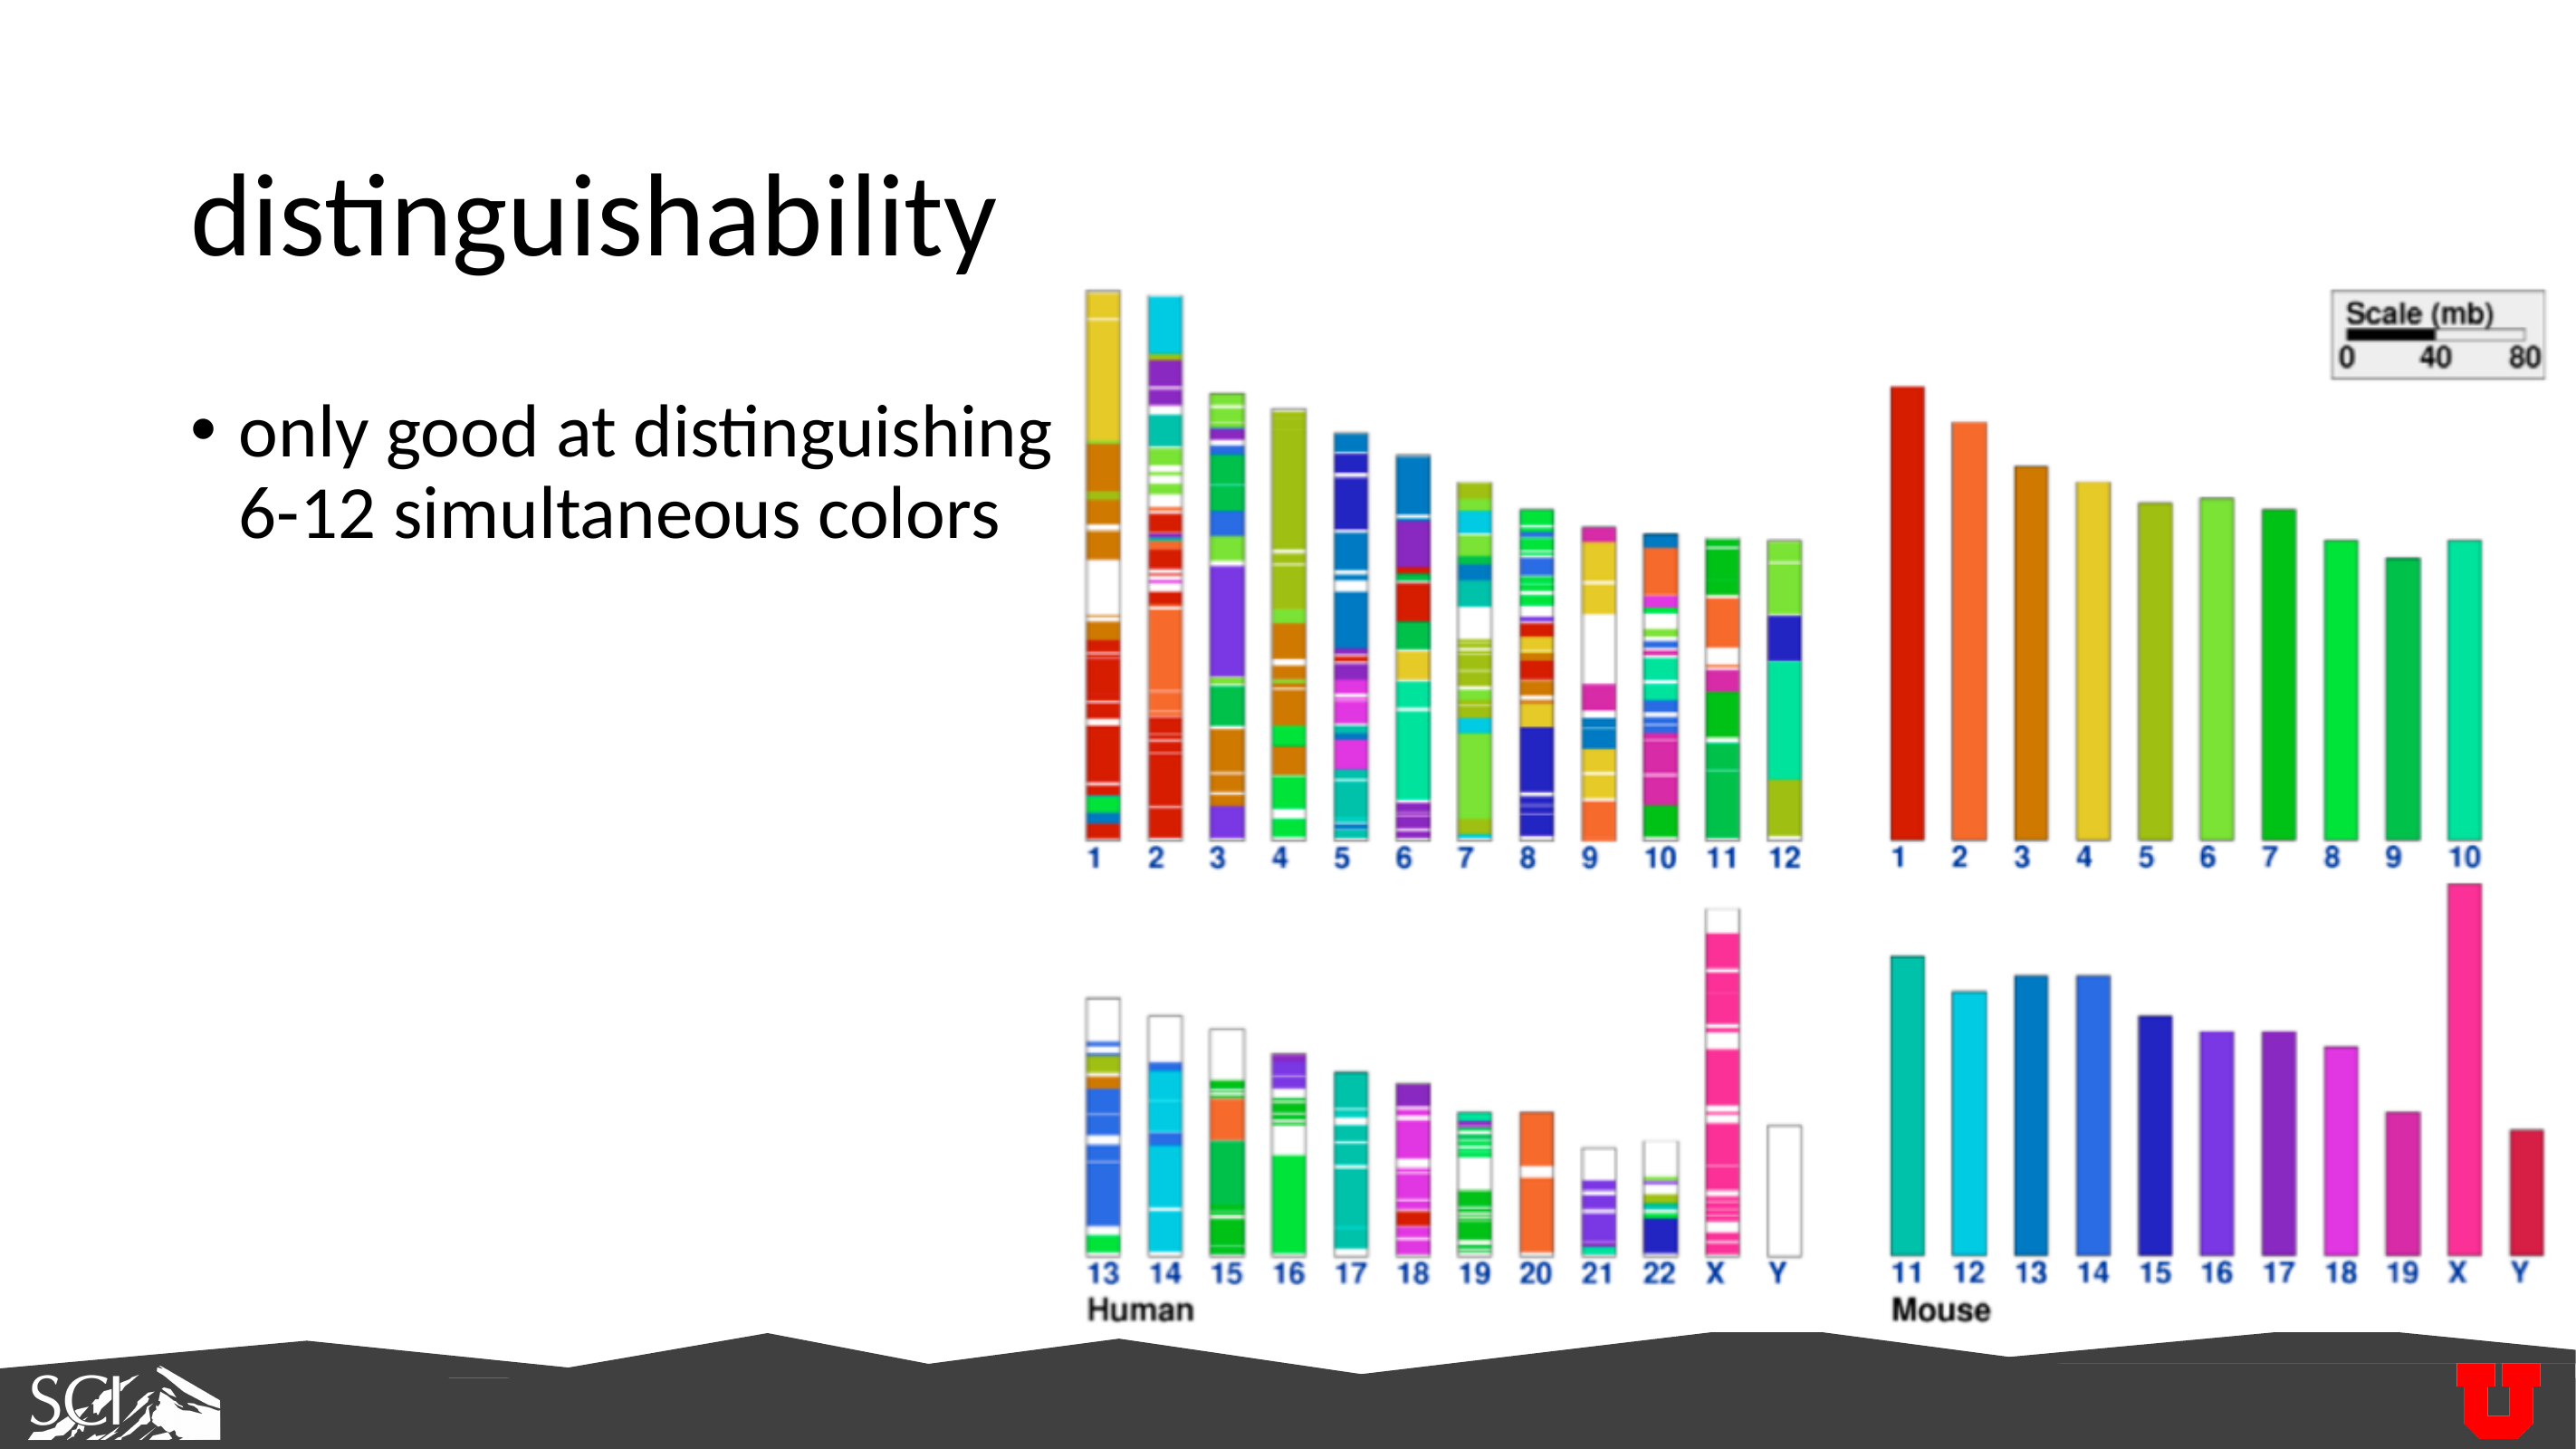

# distinguishability

only good at distinguishing
6-12 simultaneous colors